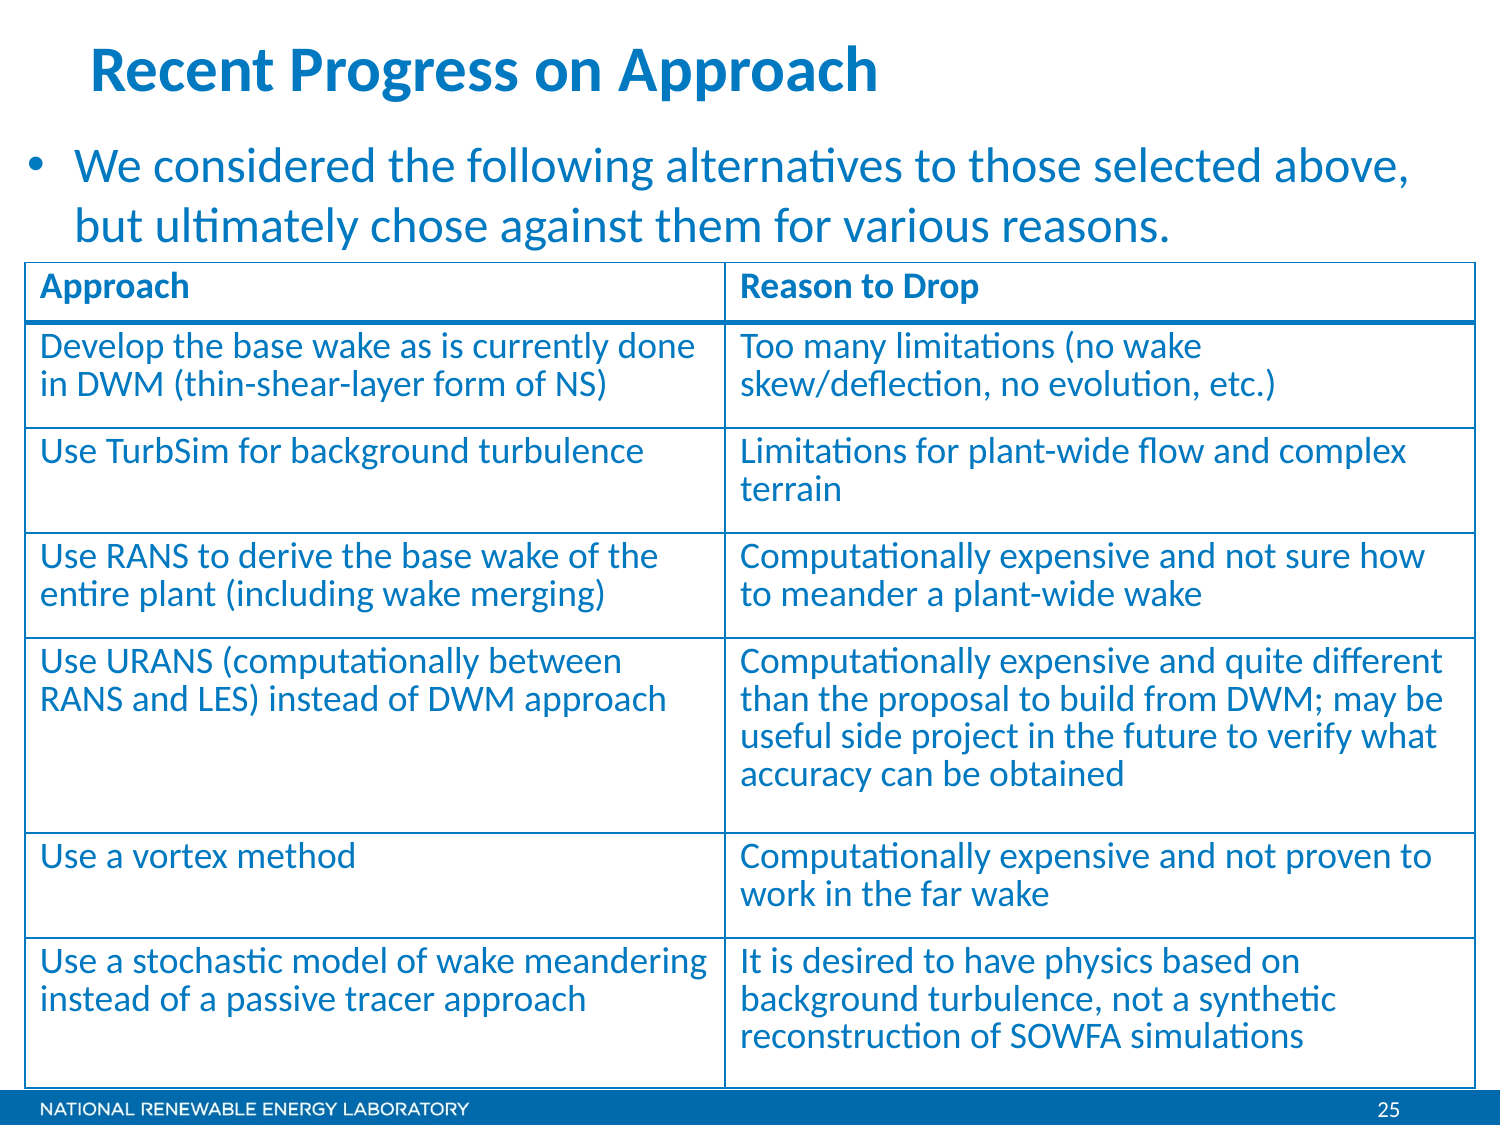

# Recent Progress on Approach
We considered the following alternatives to those selected above, but ultimately chose against them for various reasons.

| Approach | Reason to Drop |
| --- | --- |
| Develop the base wake as is currently done in DWM (thin-shear-layer form of NS) | Too many limitations (no wake skew/deflection, no evolution, etc.) |
| Use TurbSim for background turbulence | Limitations for plant-wide flow and complex terrain |
| Use RANS to derive the base wake of the entire plant (including wake merging) | Computationally expensive and not sure how to meander a plant-wide wake |
| Use URANS (computationally between RANS and LES) instead of DWM approach | Computationally expensive and quite different than the proposal to build from DWM; may be useful side project in the future to verify what accuracy can be obtained |
| Use a vortex method | Computationally expensive and not proven to work in the far wake |
| Use a stochastic model of wake meandering instead of a passive tracer approach | It is desired to have physics based on background turbulence, not a synthetic reconstruction of SOWFA simulations |